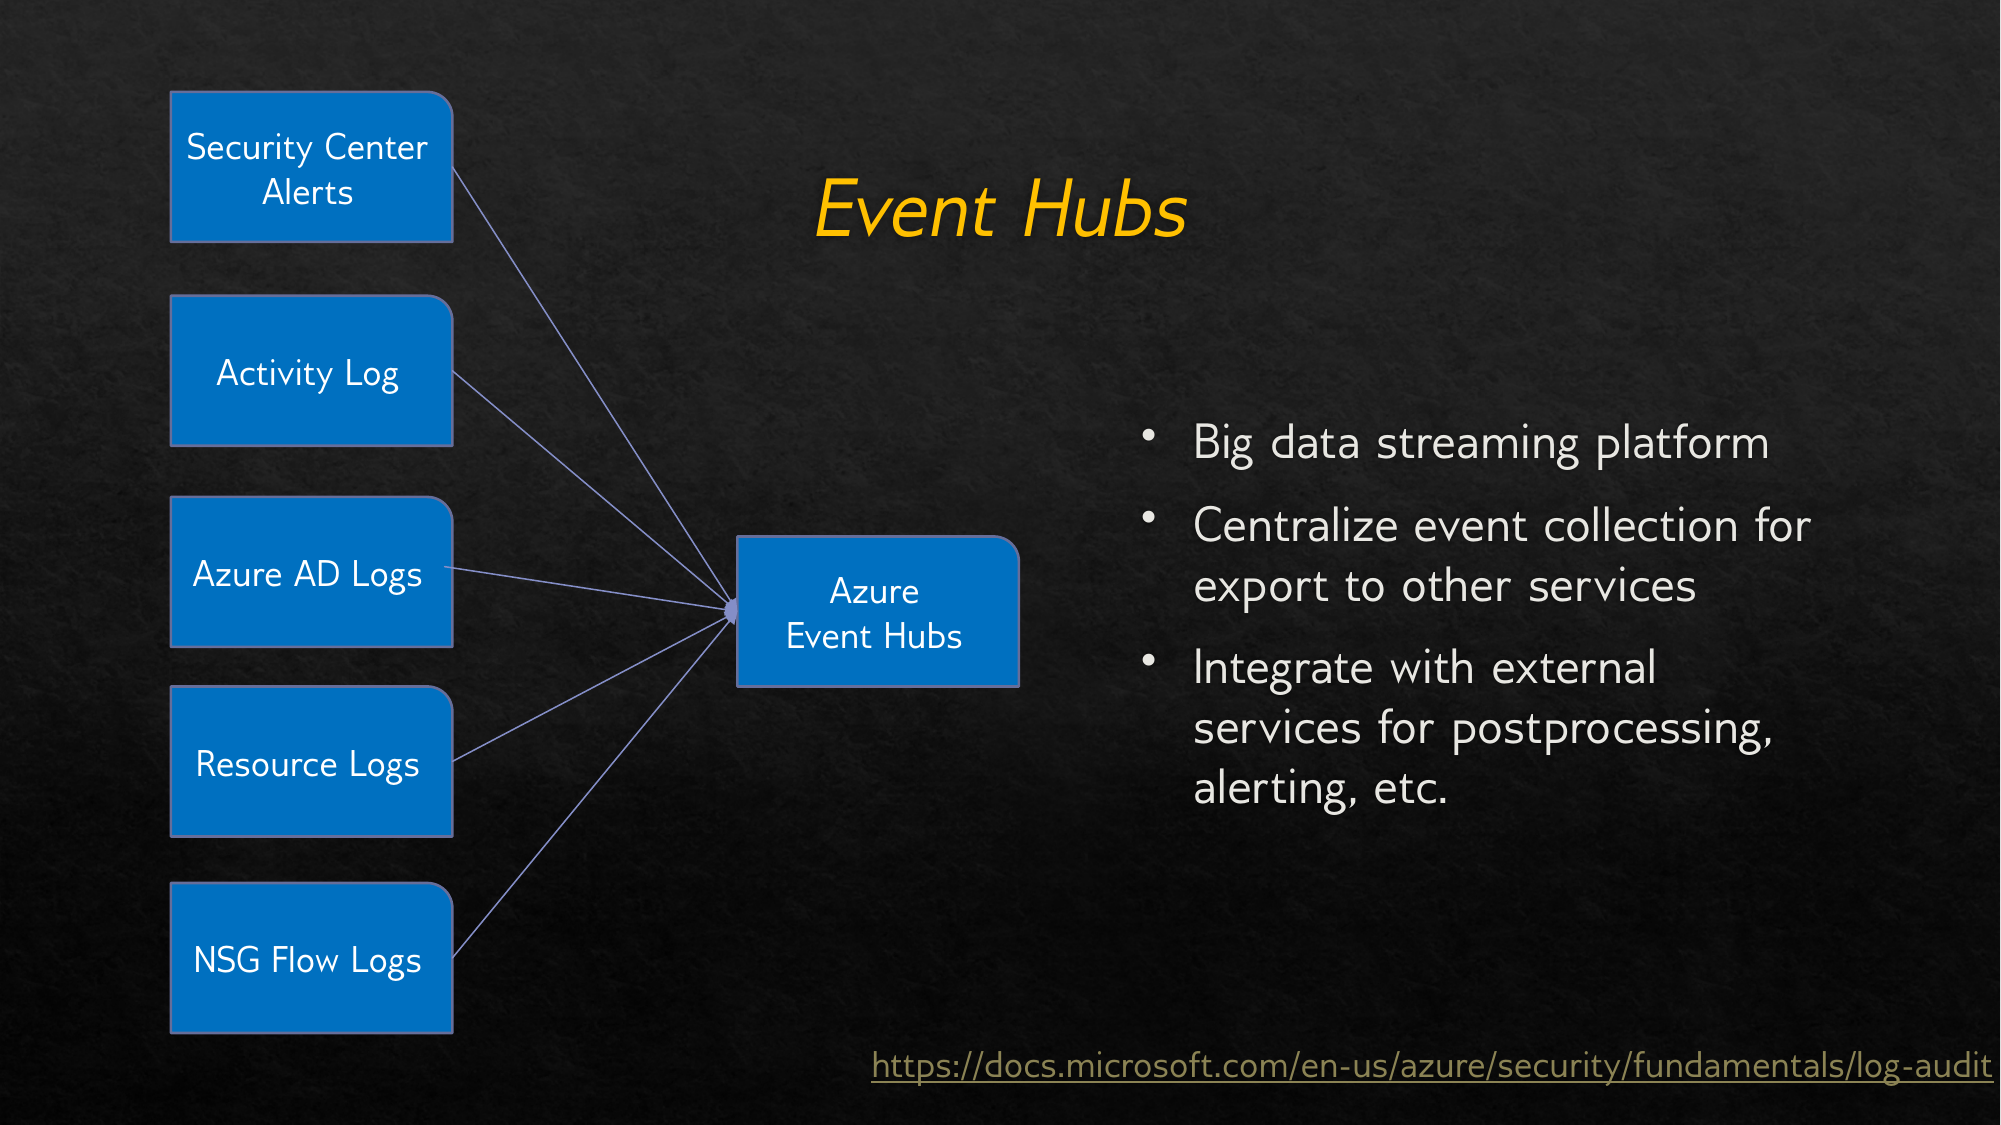

Security Center Alerts
# Event Hubs
Activity Log
Big data streaming platform
Centralize event collection for export to other services
Integrate with external services for postprocessing, alerting, etc.

Azure AD Logs
Azure
Event Hubs
Resource Logs
NSG Flow Logs
https://docs.microsoft.com/en-us/azure/security/fundamentals/log-audit